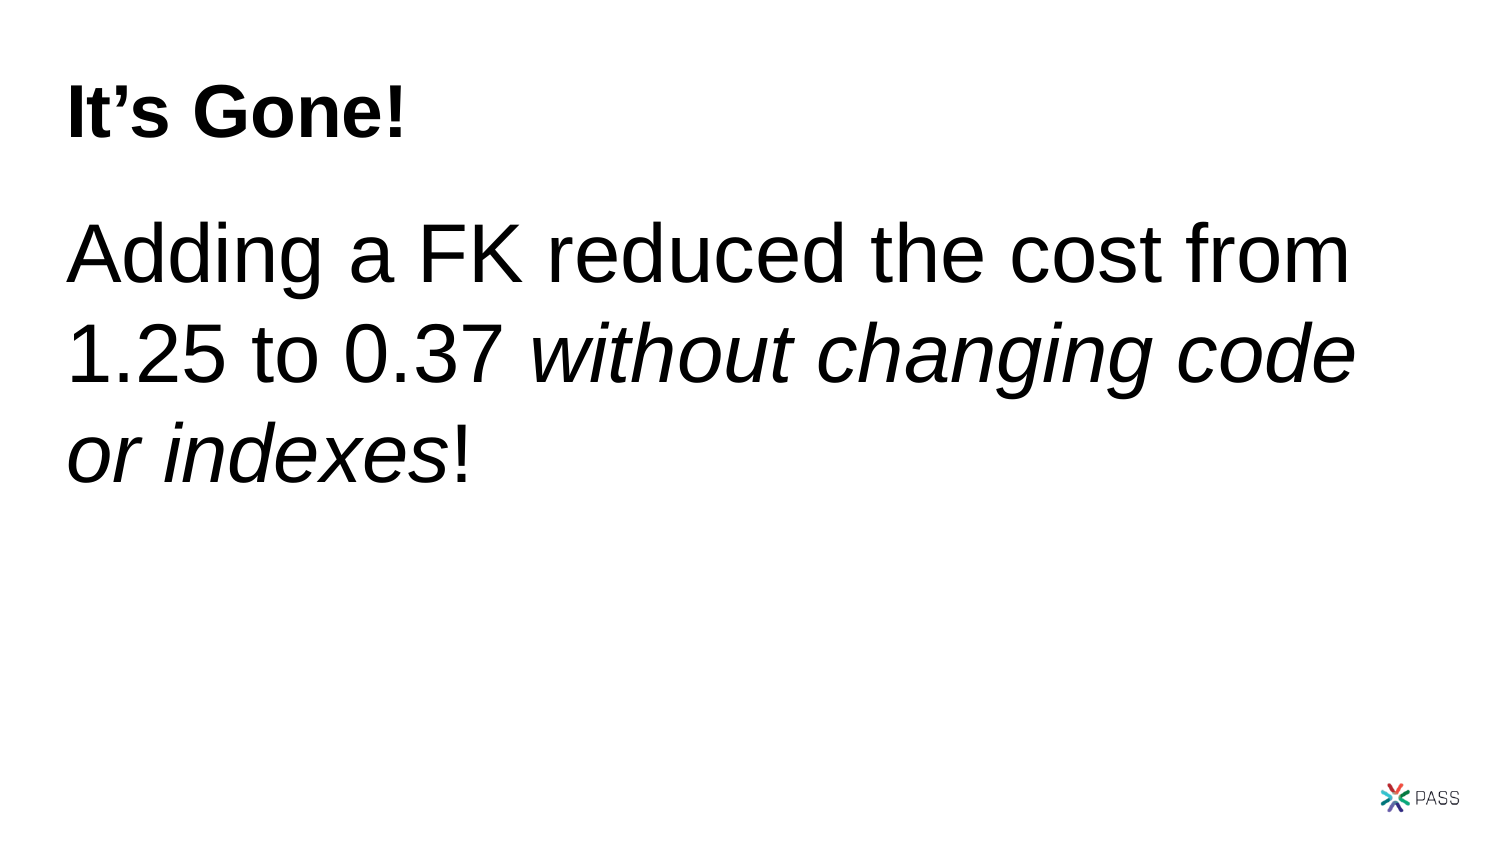

# It’s Gone!
Adding a FK reduced the cost from 1.25 to 0.37 without changing code or indexes!